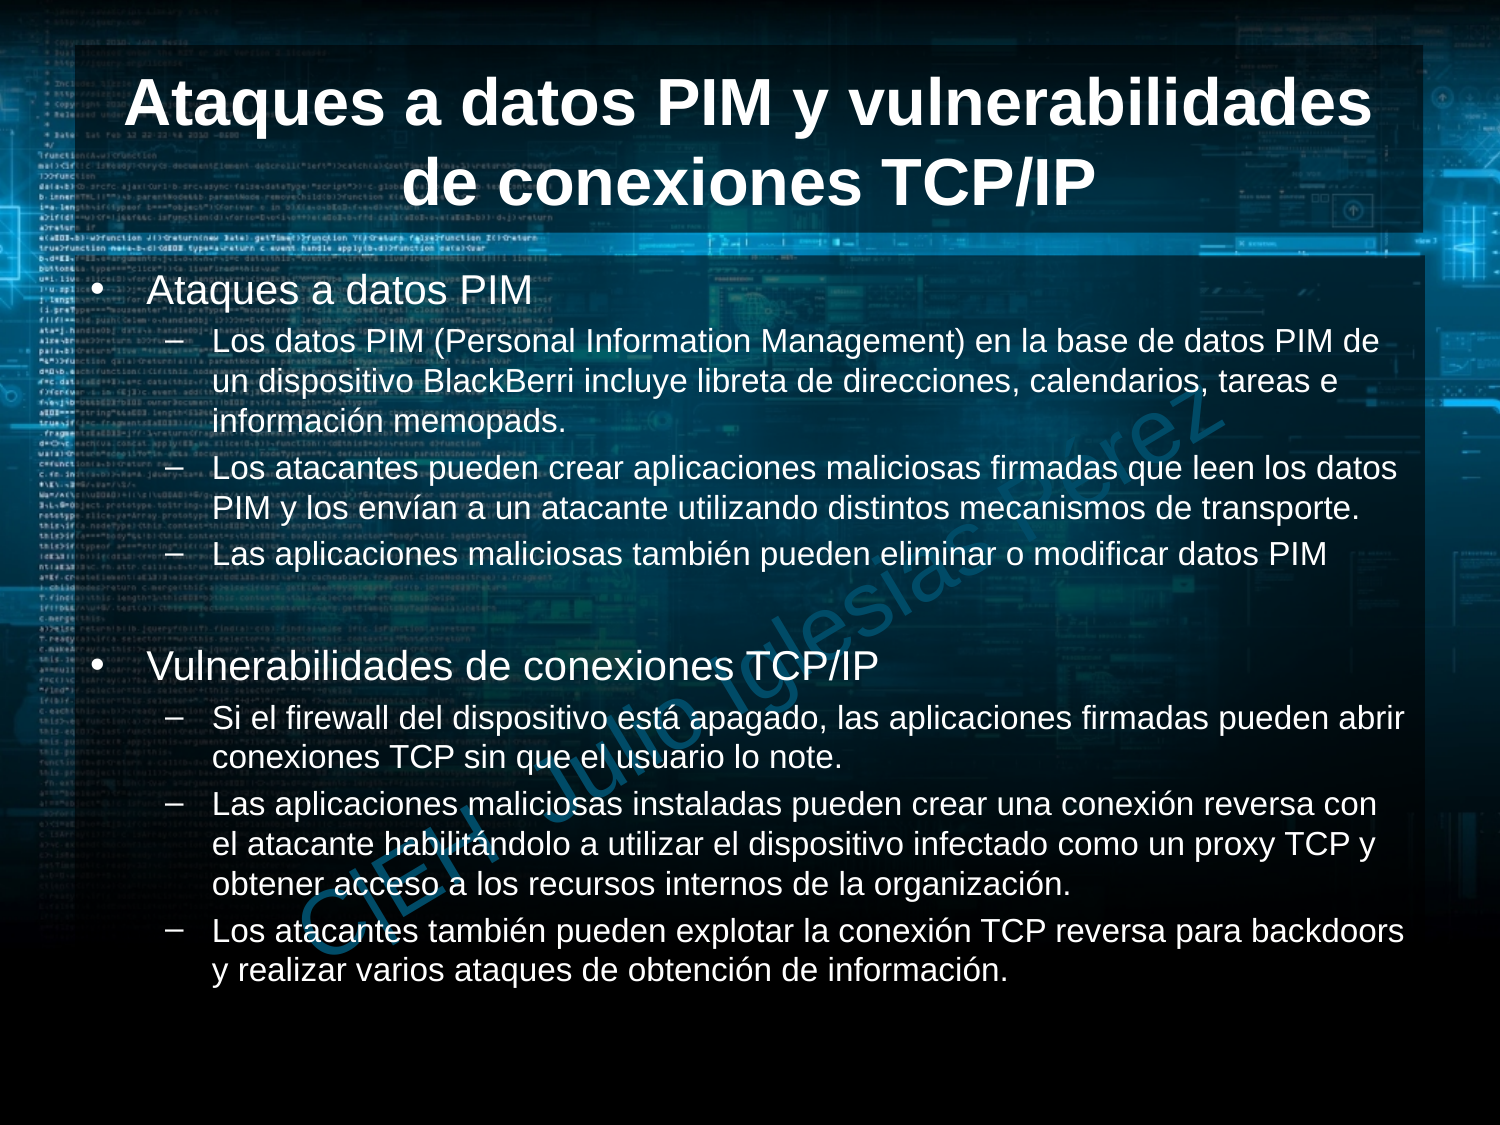

# Ataques a datos PIM y vulnerabilidades de conexiones TCP/IP
Ataques a datos PIM
Los datos PIM (Personal Information Management) en la base de datos PIM de un dispositivo BlackBerri incluye libreta de direcciones, calendarios, tareas e información memopads.
Los atacantes pueden crear aplicaciones maliciosas firmadas que leen los datos PIM y los envían a un atacante utilizando distintos mecanismos de transporte.
Las aplicaciones maliciosas también pueden eliminar o modificar datos PIM

Vulnerabilidades de conexiones TCP/IP
Si el firewall del dispositivo está apagado, las aplicaciones firmadas pueden abrir conexiones TCP sin que el usuario lo note.
Las aplicaciones maliciosas instaladas pueden crear una conexión reversa con el atacante habilitándolo a utilizar el dispositivo infectado como un proxy TCP y obtener acceso a los recursos internos de la organización.
Los atacantes también pueden explotar la conexión TCP reversa para backdoors y realizar varios ataques de obtención de información.
C|EH  Julio Iglesias Pérez